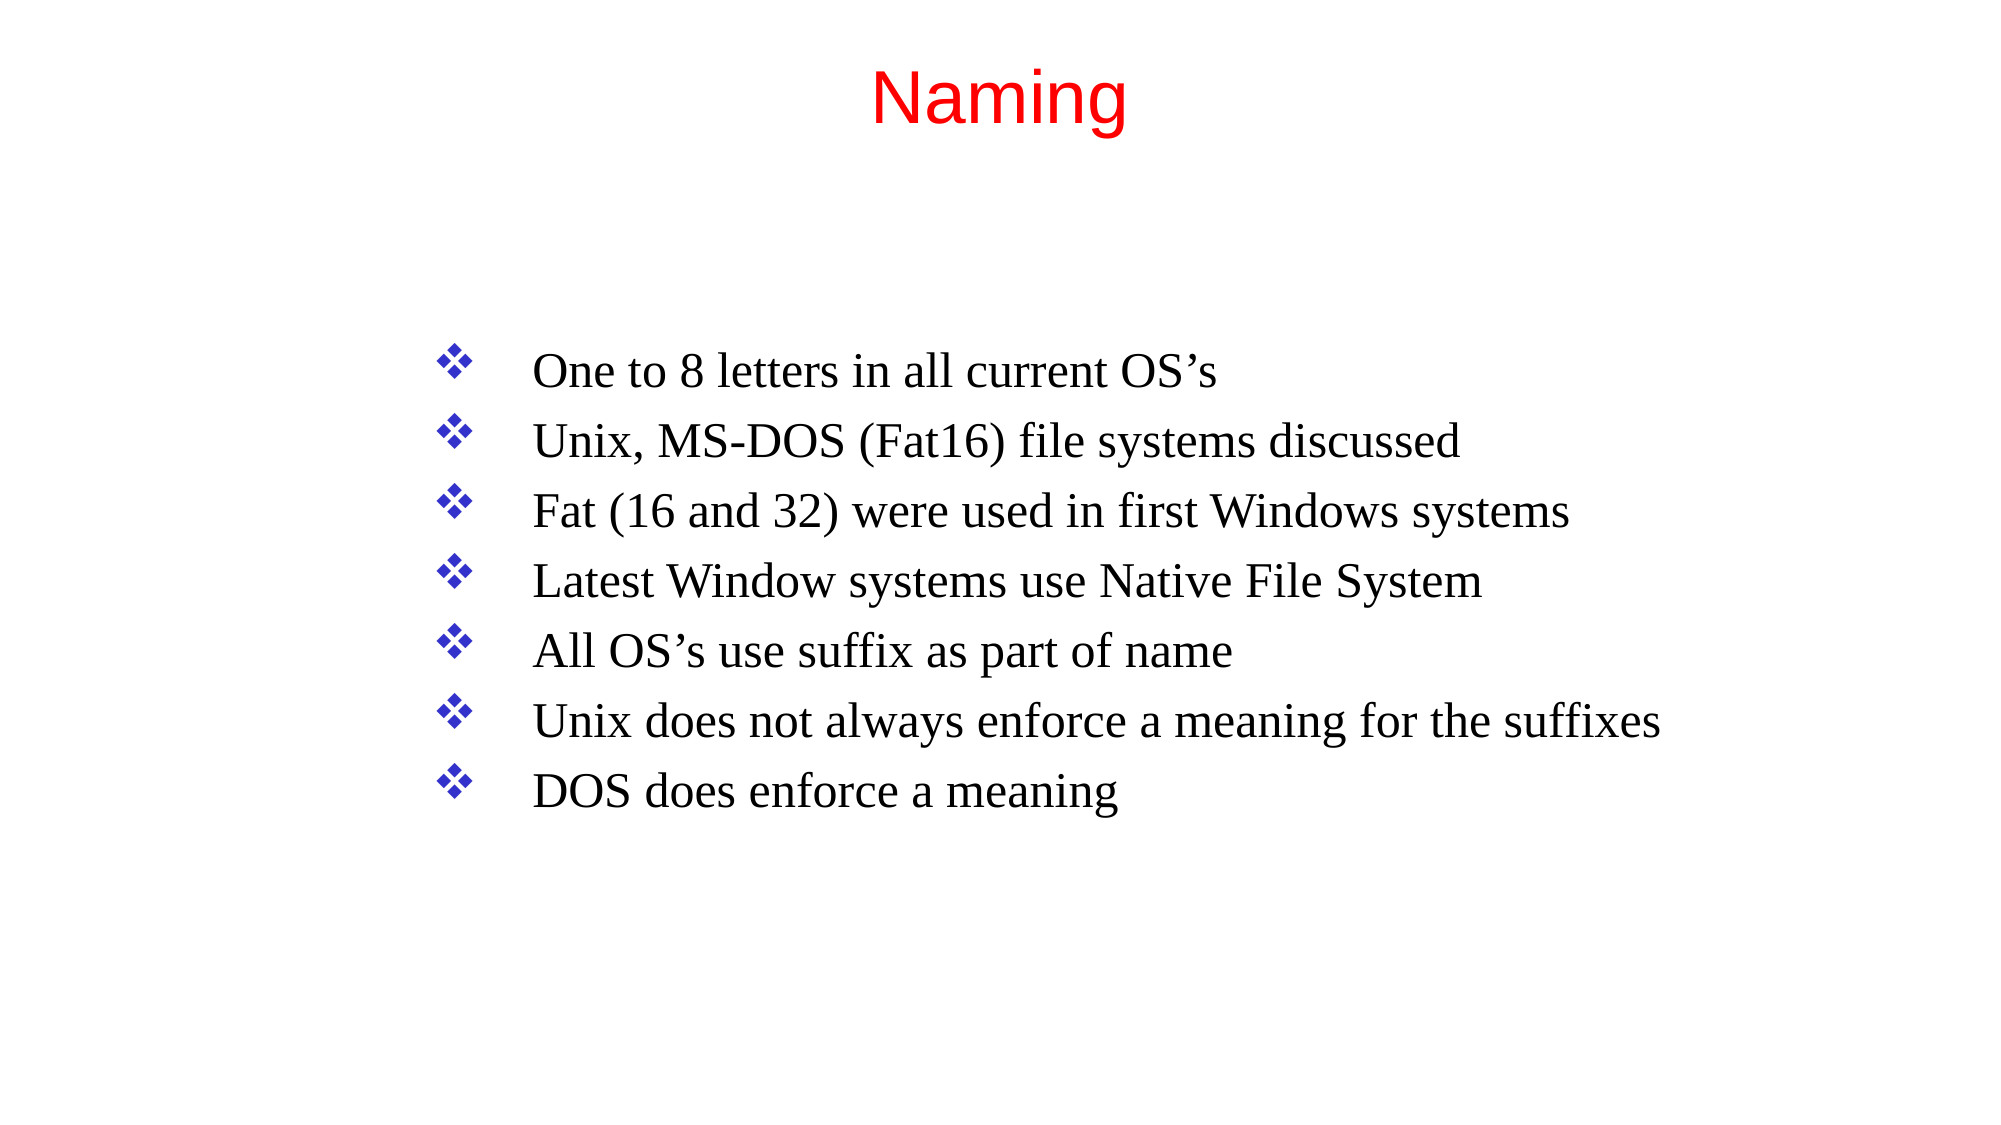

Naming

One to 8 letters in all current OS’s
Unix, MS-DOS (Fat16) file systems discussed
Fat (16 and 32) were used in first Windows systems
Latest Window systems use Native File System
All OS’s use suffix as part of name
Unix does not always enforce a meaning for the suffixes
DOS does enforce a meaning